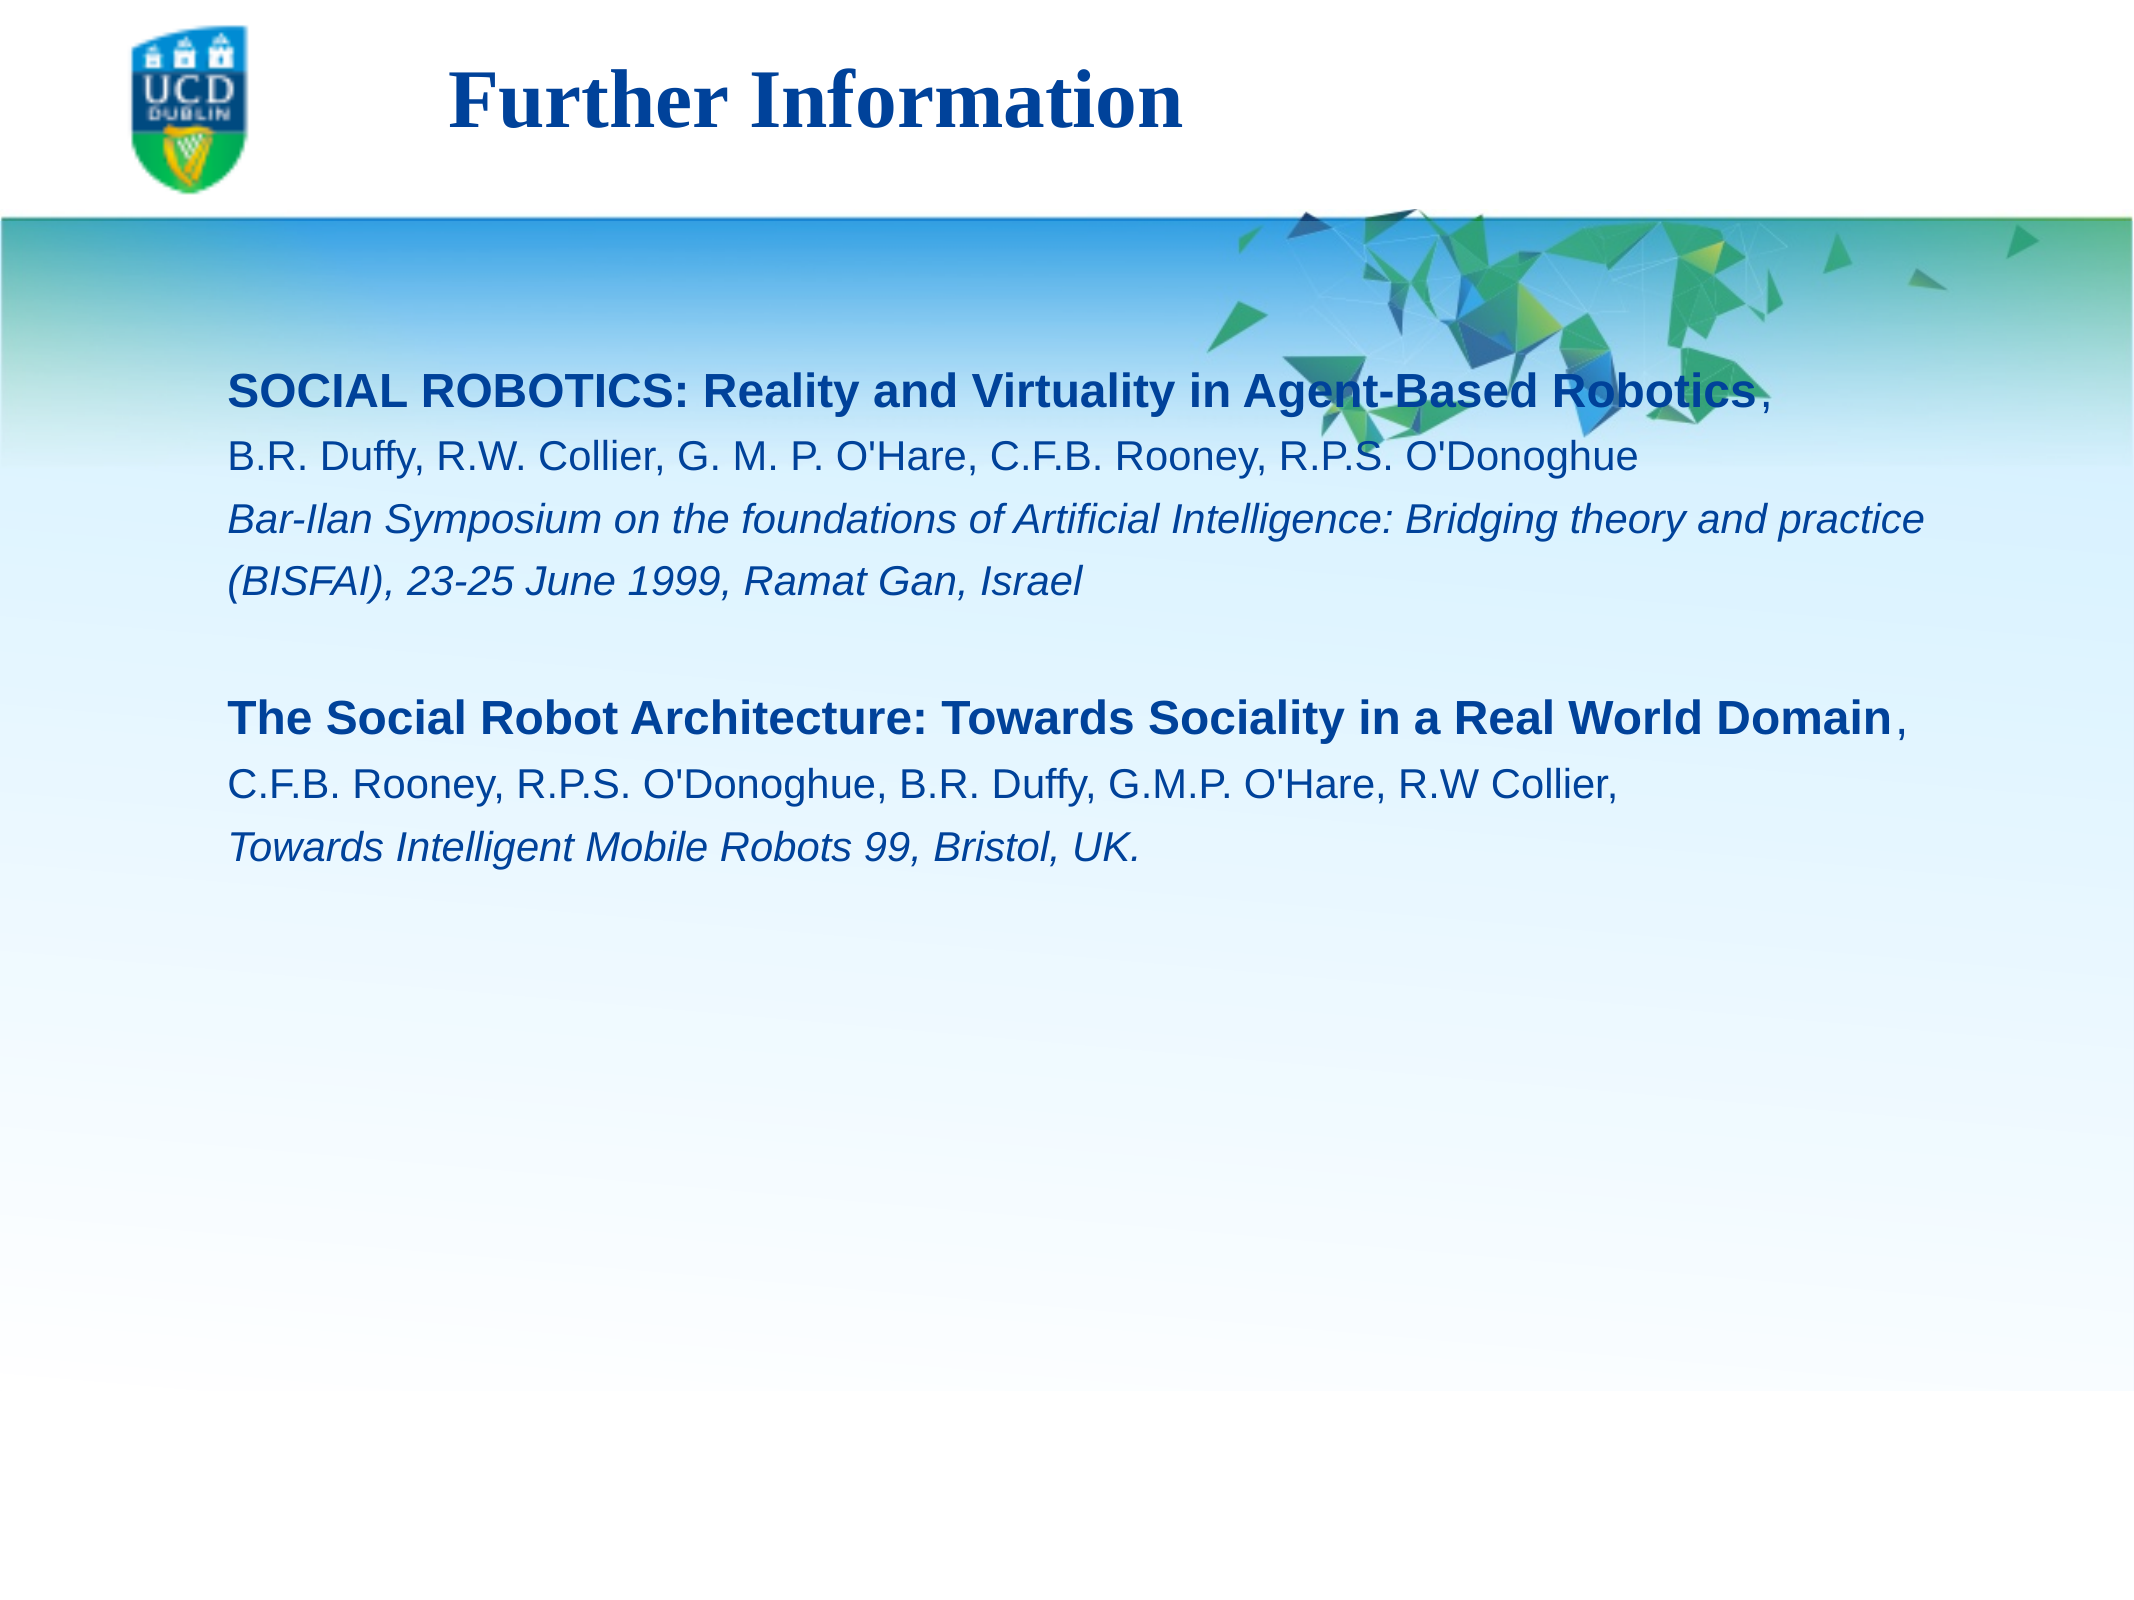

Further Information

SOCIAL ROBOTICS: Reality and Virtuality in Agent-Based Robotics,
B.R. Duffy, R.W. Collier, G. M. P. O'Hare, C.F.B. Rooney, R.P.S. O'Donoghue
Bar-Ilan Symposium on the foundations of Artificial Intelligence: Bridging theory and practice
(BISFAI), 23-25 June 1999, Ramat Gan, Israel

The Social Robot Architecture: Towards Sociality in a Real World Domain,
C.F.B. Rooney, R.P.S. O'Donoghue, B.R. Duffy, G.M.P. O'Hare, R.W Collier,
Towards Intelligent Mobile Robots 99, Bristol, UK.